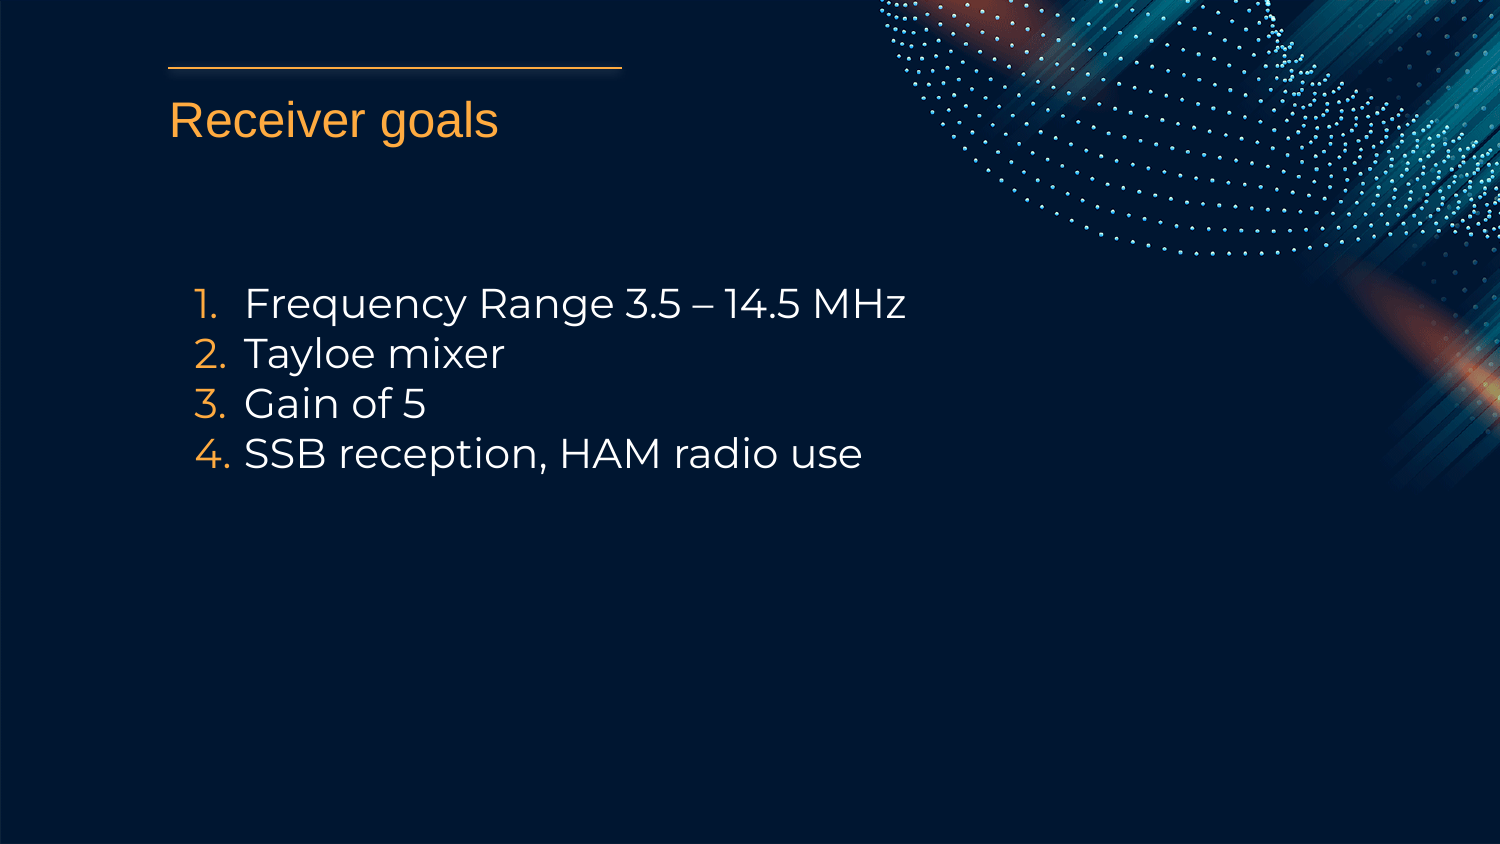

# Receiver goals

Frequency Range 3.5 – 14.5 MHz
Tayloe mixer
Gain of 5
SSB reception, HAM radio use